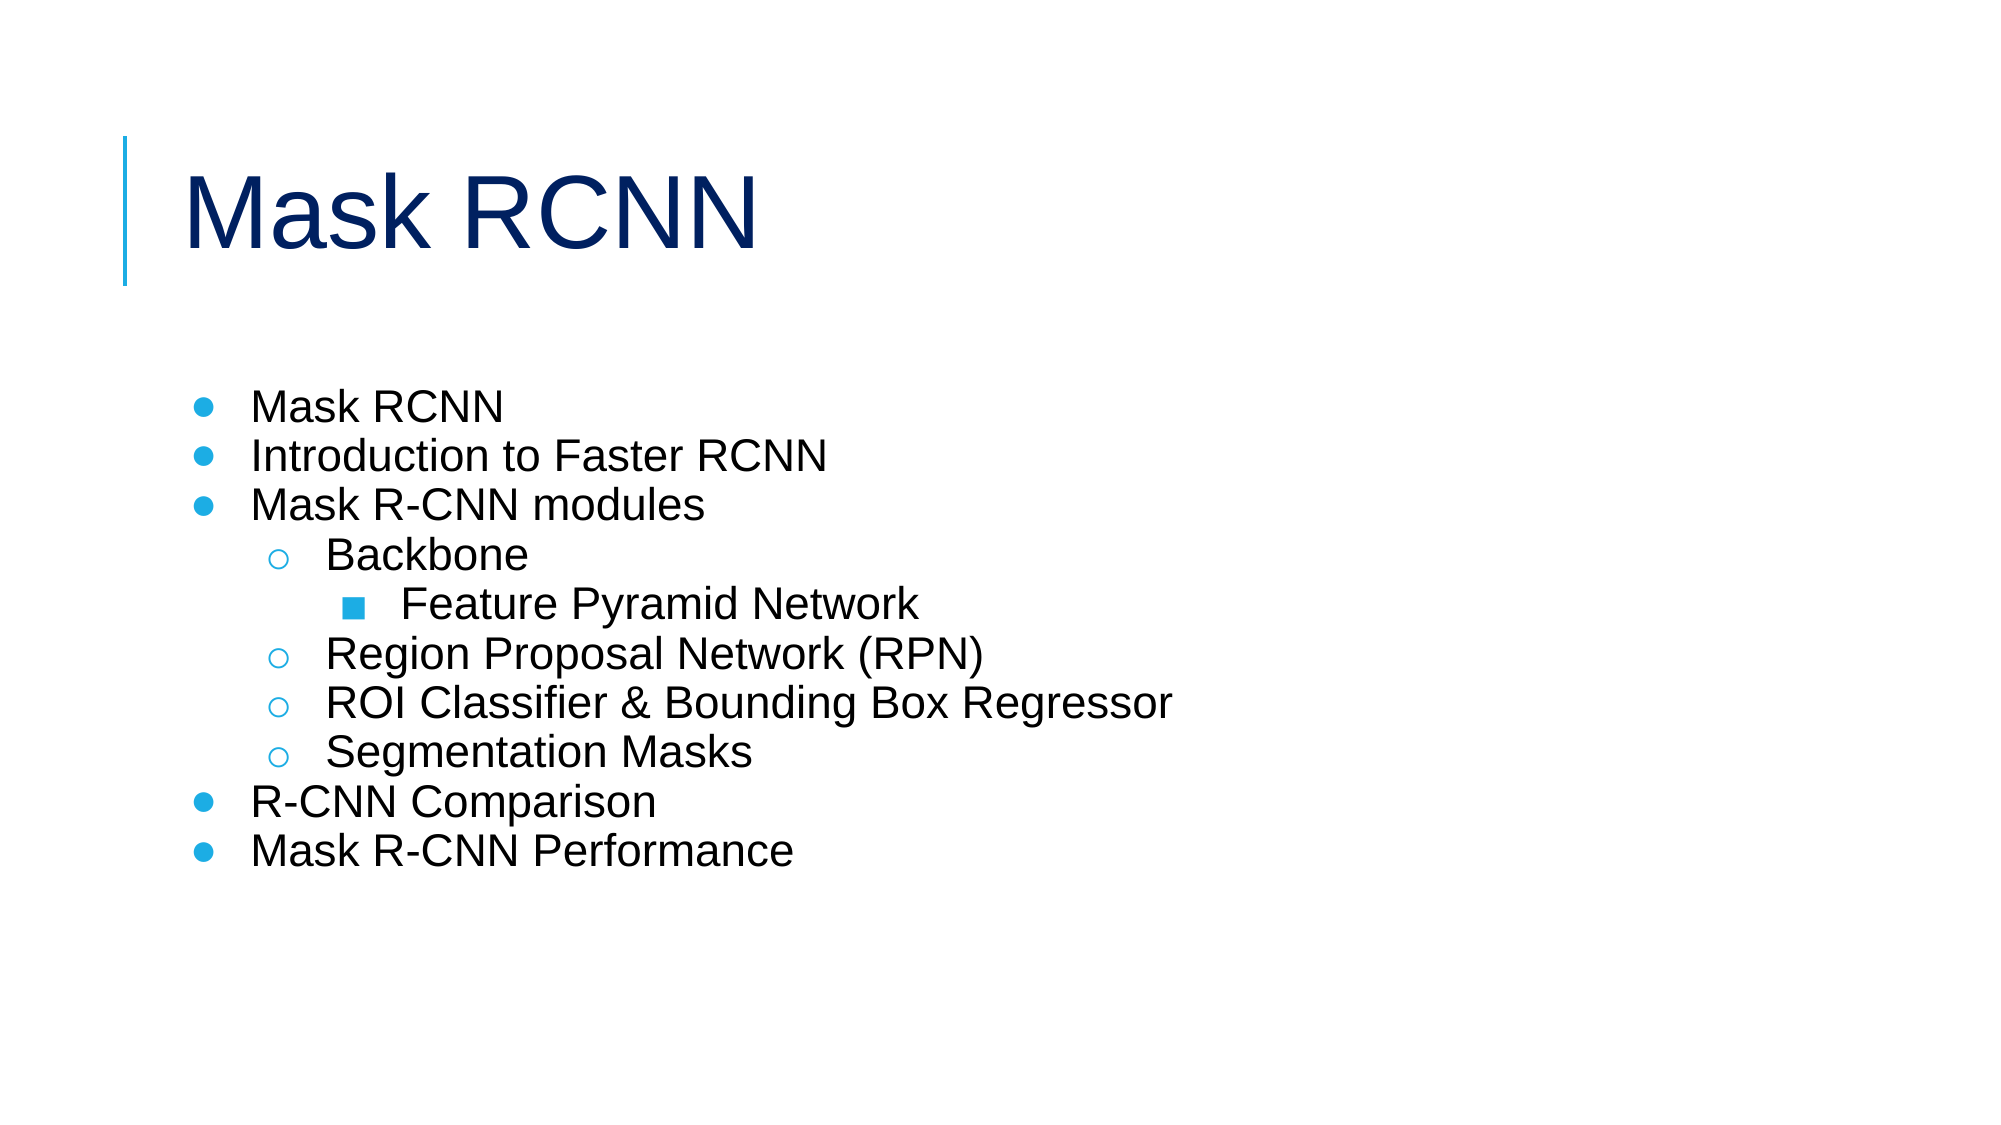

# Mask RCNN
Mask RCNN
Introduction to Faster RCNN
Mask R-CNN modules
Backbone
Feature Pyramid Network
Region Proposal Network (RPN)
ROI Classifier & Bounding Box Regressor
Segmentation Masks
R-CNN Comparison
Mask R-CNN Performance